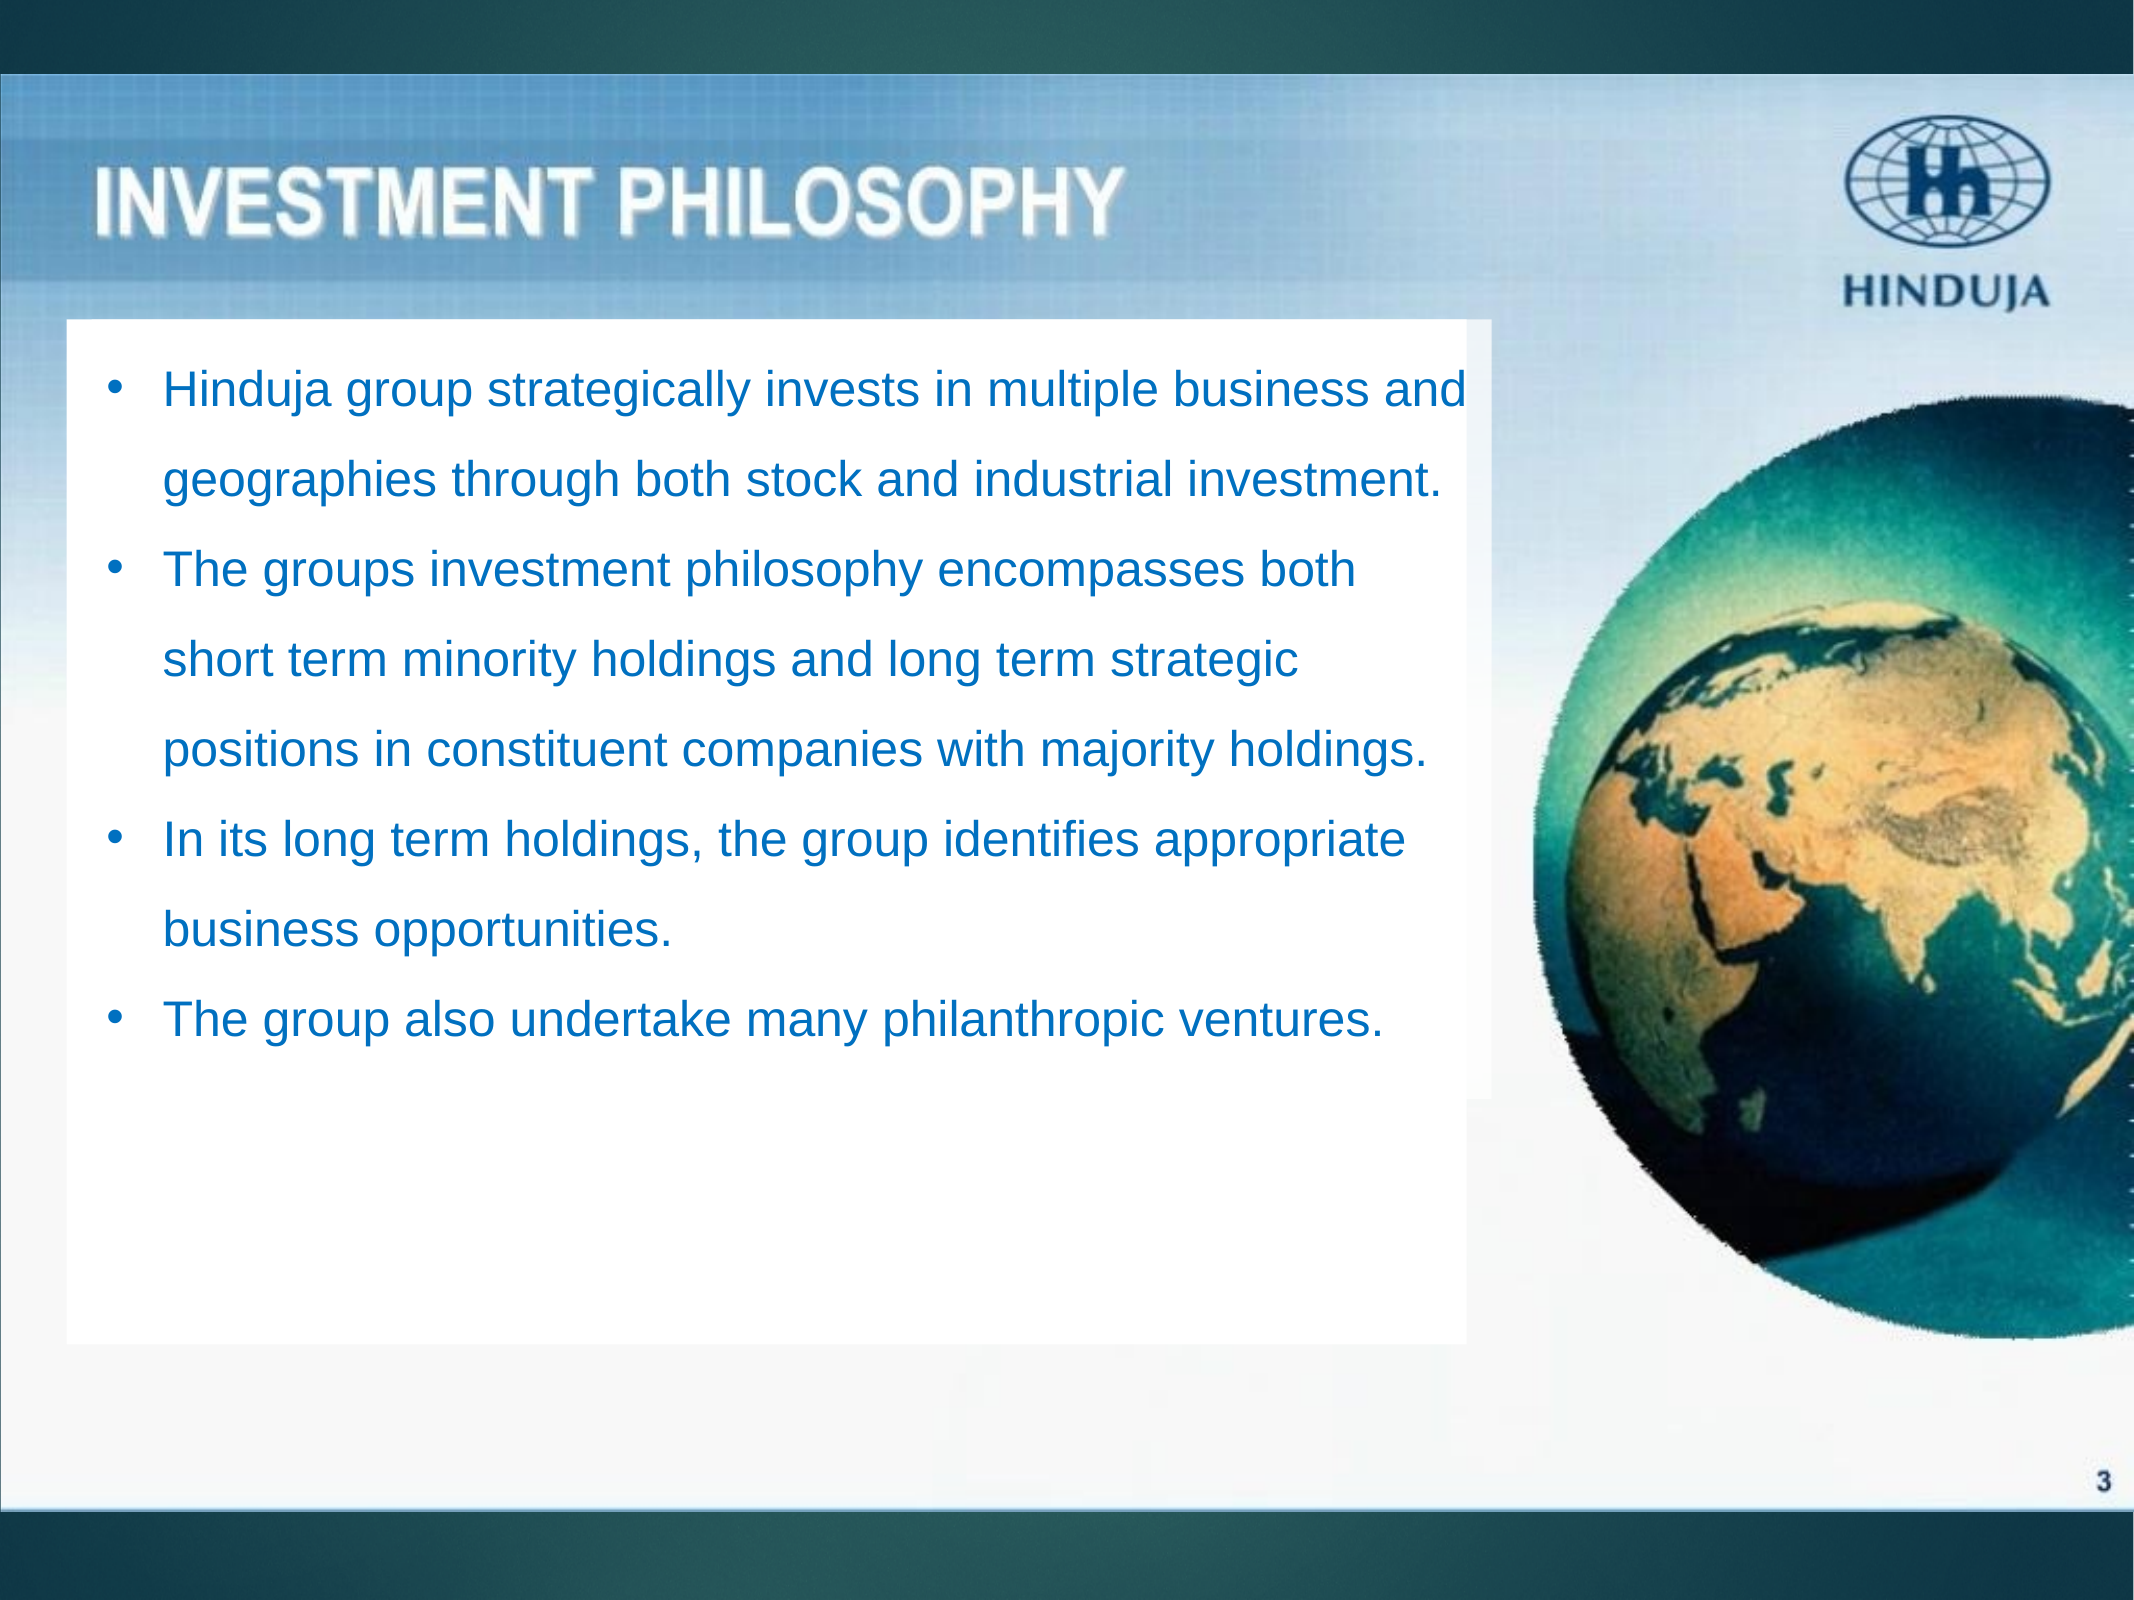

Hinduja group strategically invests in multiple business and geographies through both stock and industrial investment.
The groups investment philosophy encompasses both short term minority holdings and long term strategic positions in constituent companies with majority holdings.
In its long term holdings, the group identifies appropriate business opportunities.
The group also undertake many philanthropic ventures.